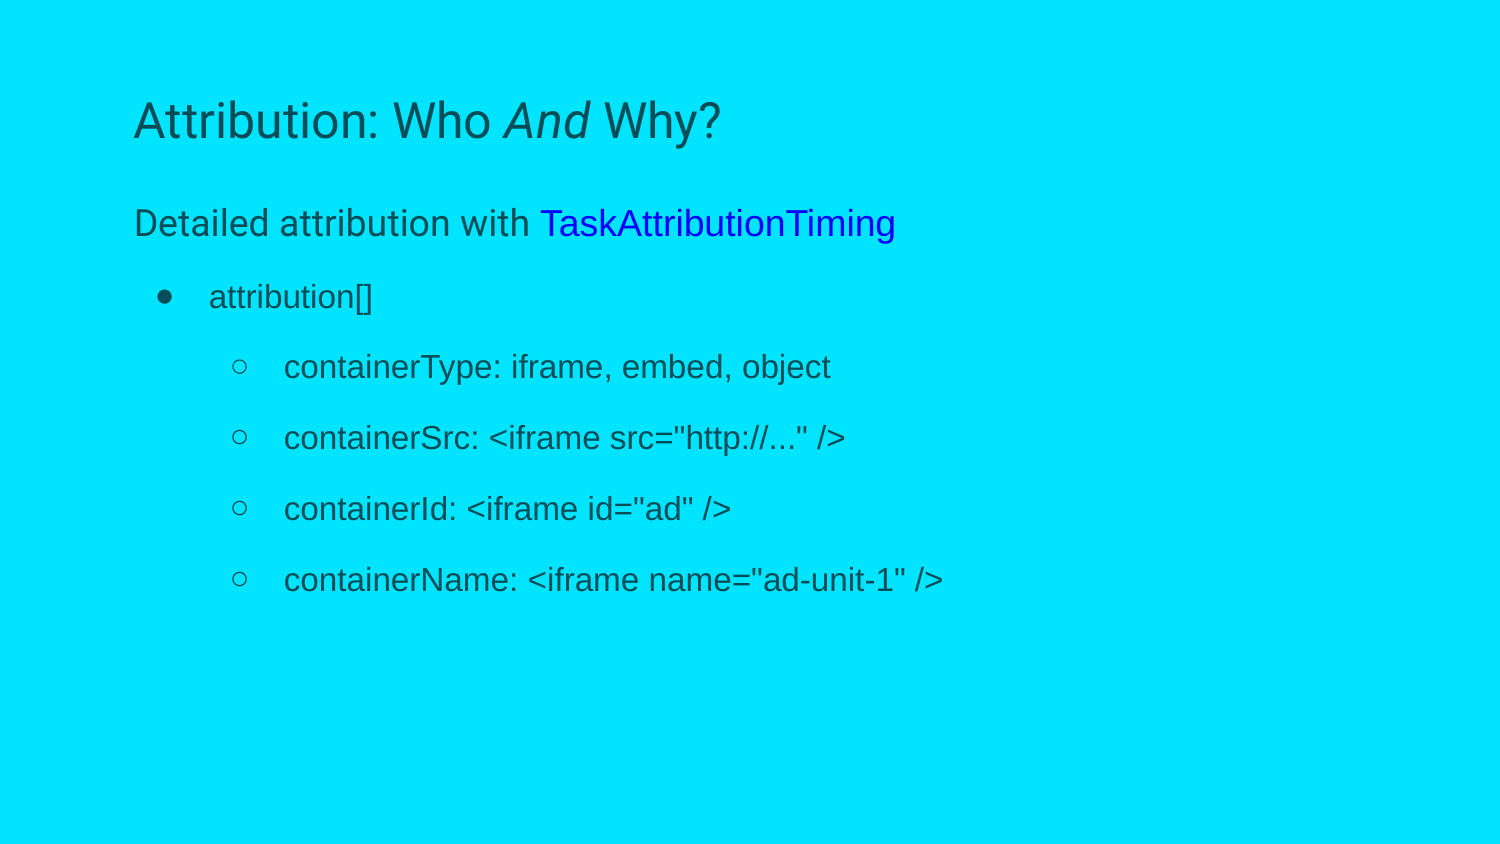

# Attribution: Who And Why?
Detailed attribution with TaskAttributionTiming
attribution[]
containerType: iframe, embed, object
containerSrc: <iframe src="http://..." />
containerId: <iframe id="ad" />
containerName: <iframe name="ad-unit-1" />